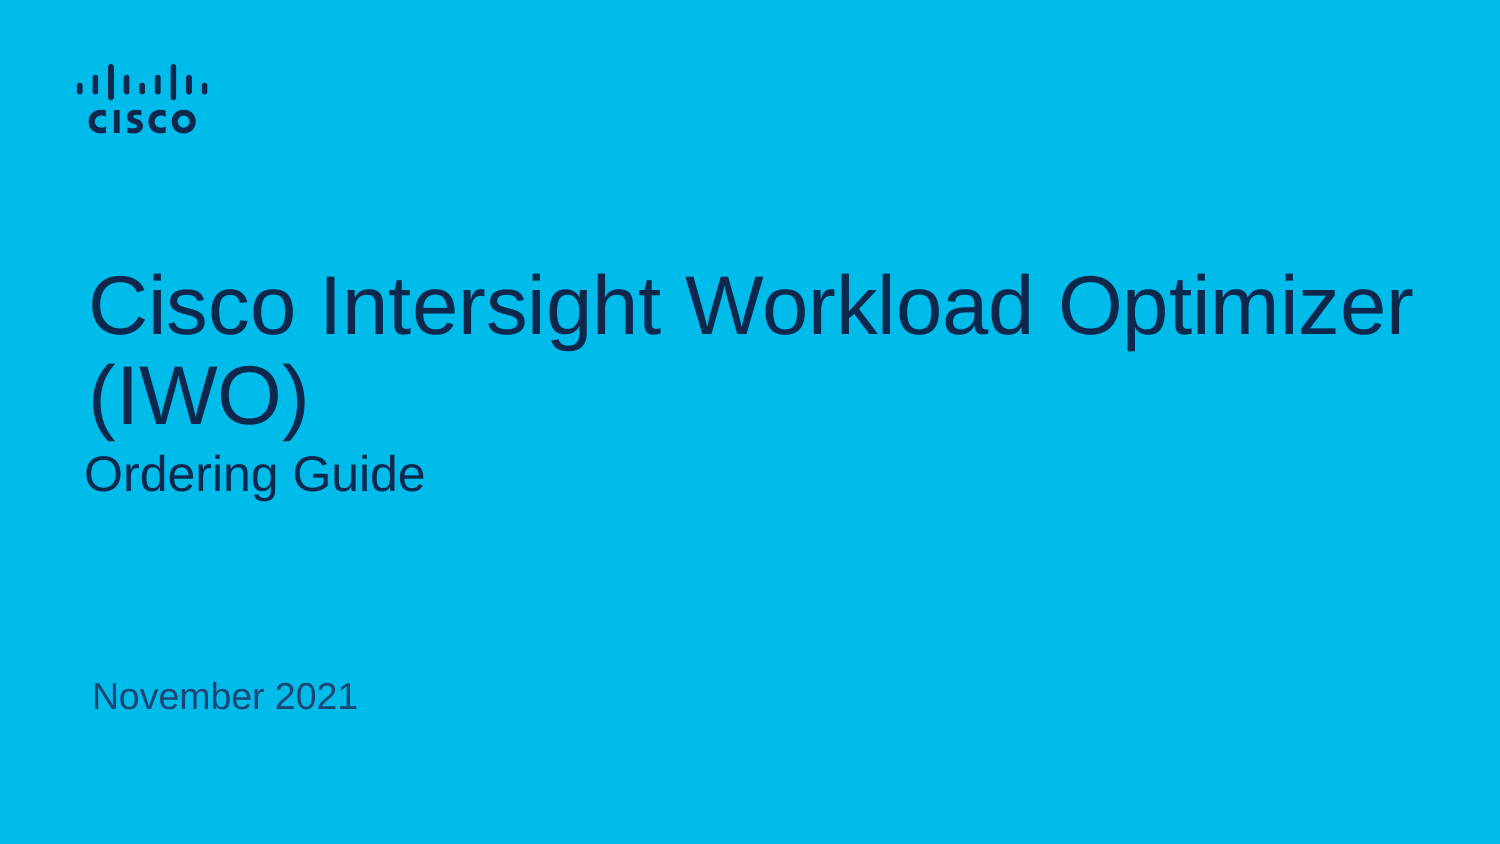

# Cisco Intersight Workload Optimizer (IWO)
Ordering Guide
November 2021